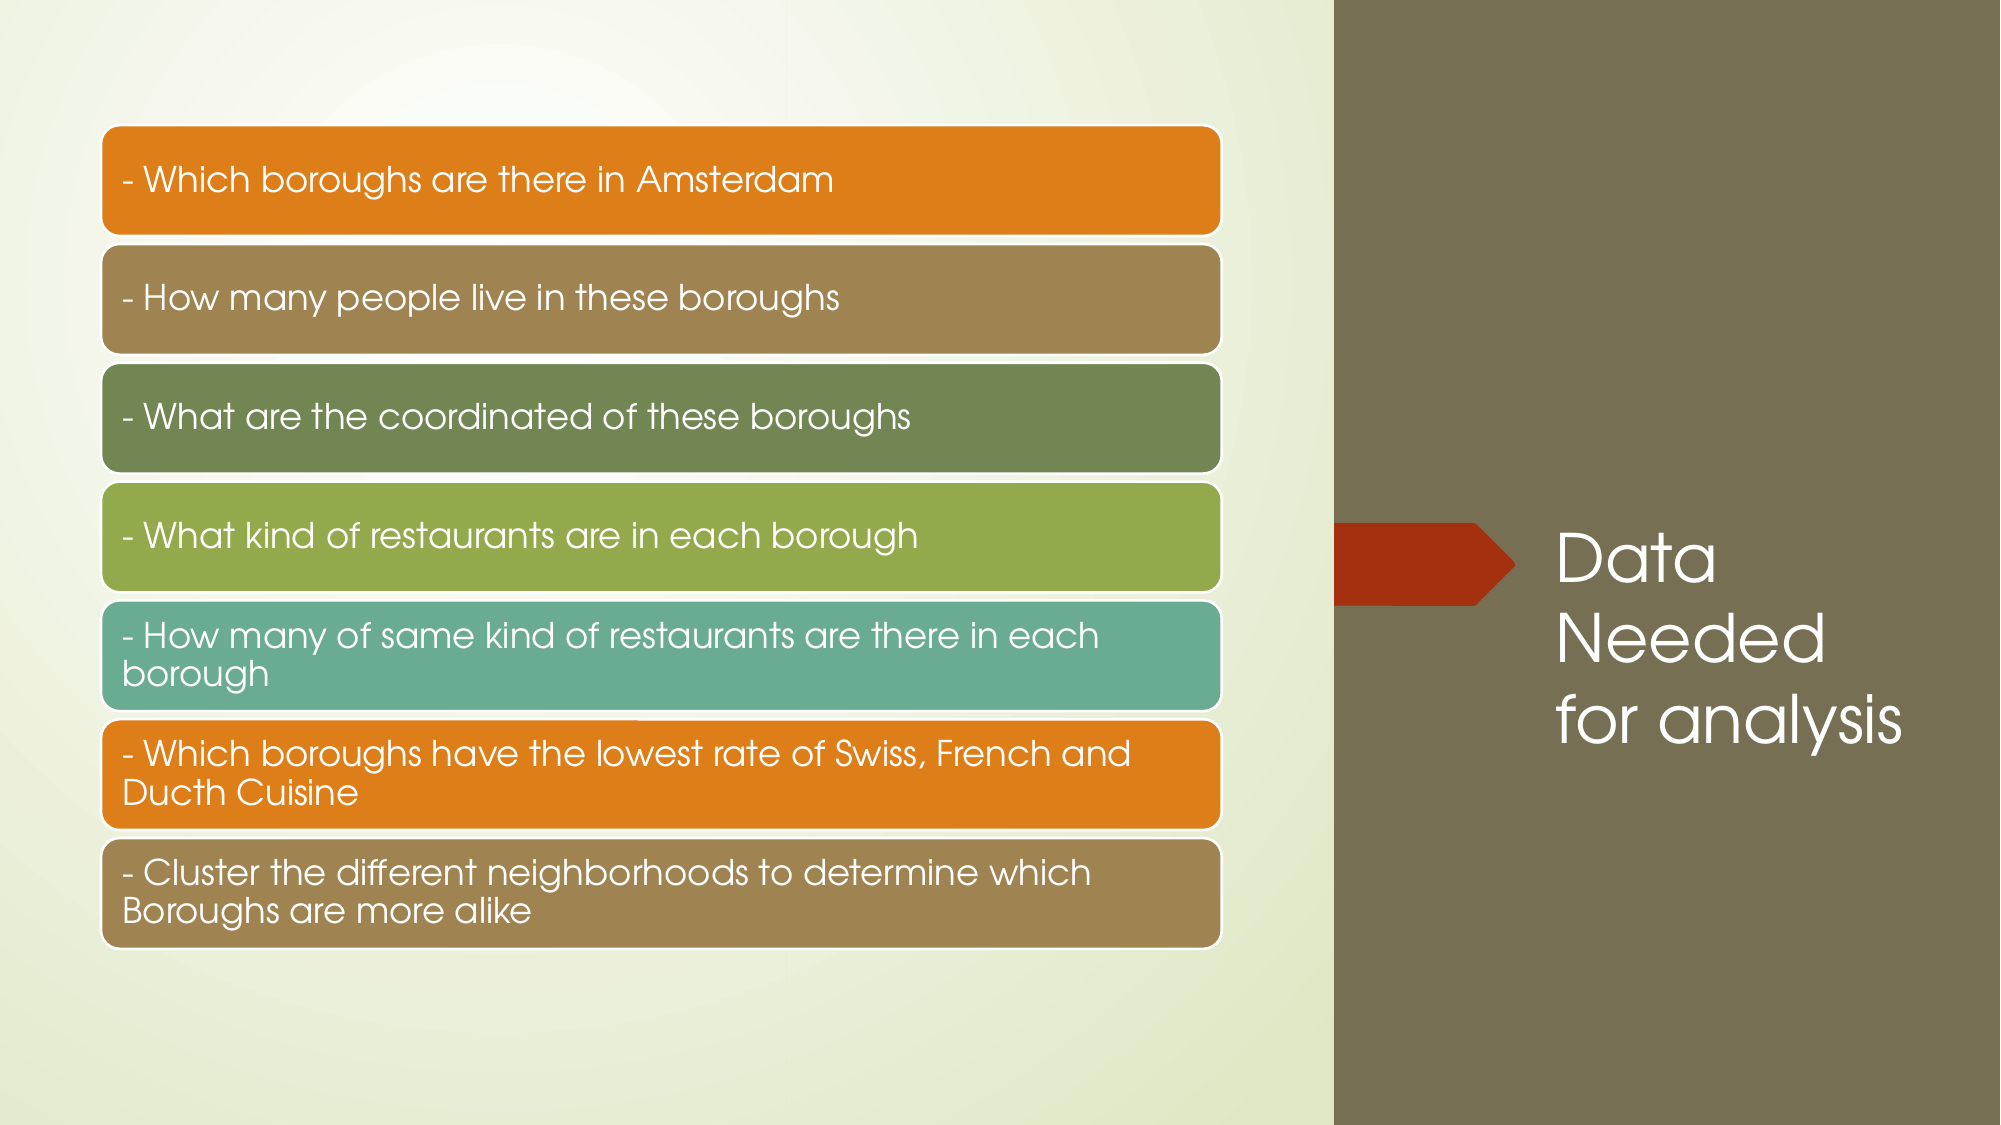

- Which boroughs are there in Amsterdam
- How many people live in these boroughs
- What are the coordinated of these boroughs
- What kind of restaurants are in each borough
- How many of same kind of restaurants are there in each borough
- Which boroughs have the lowest rate of Swiss, French and Ducth Cuisine
- Cluster the different neighborhoods to determine which Boroughs are more alike
# Data Needed for analysis